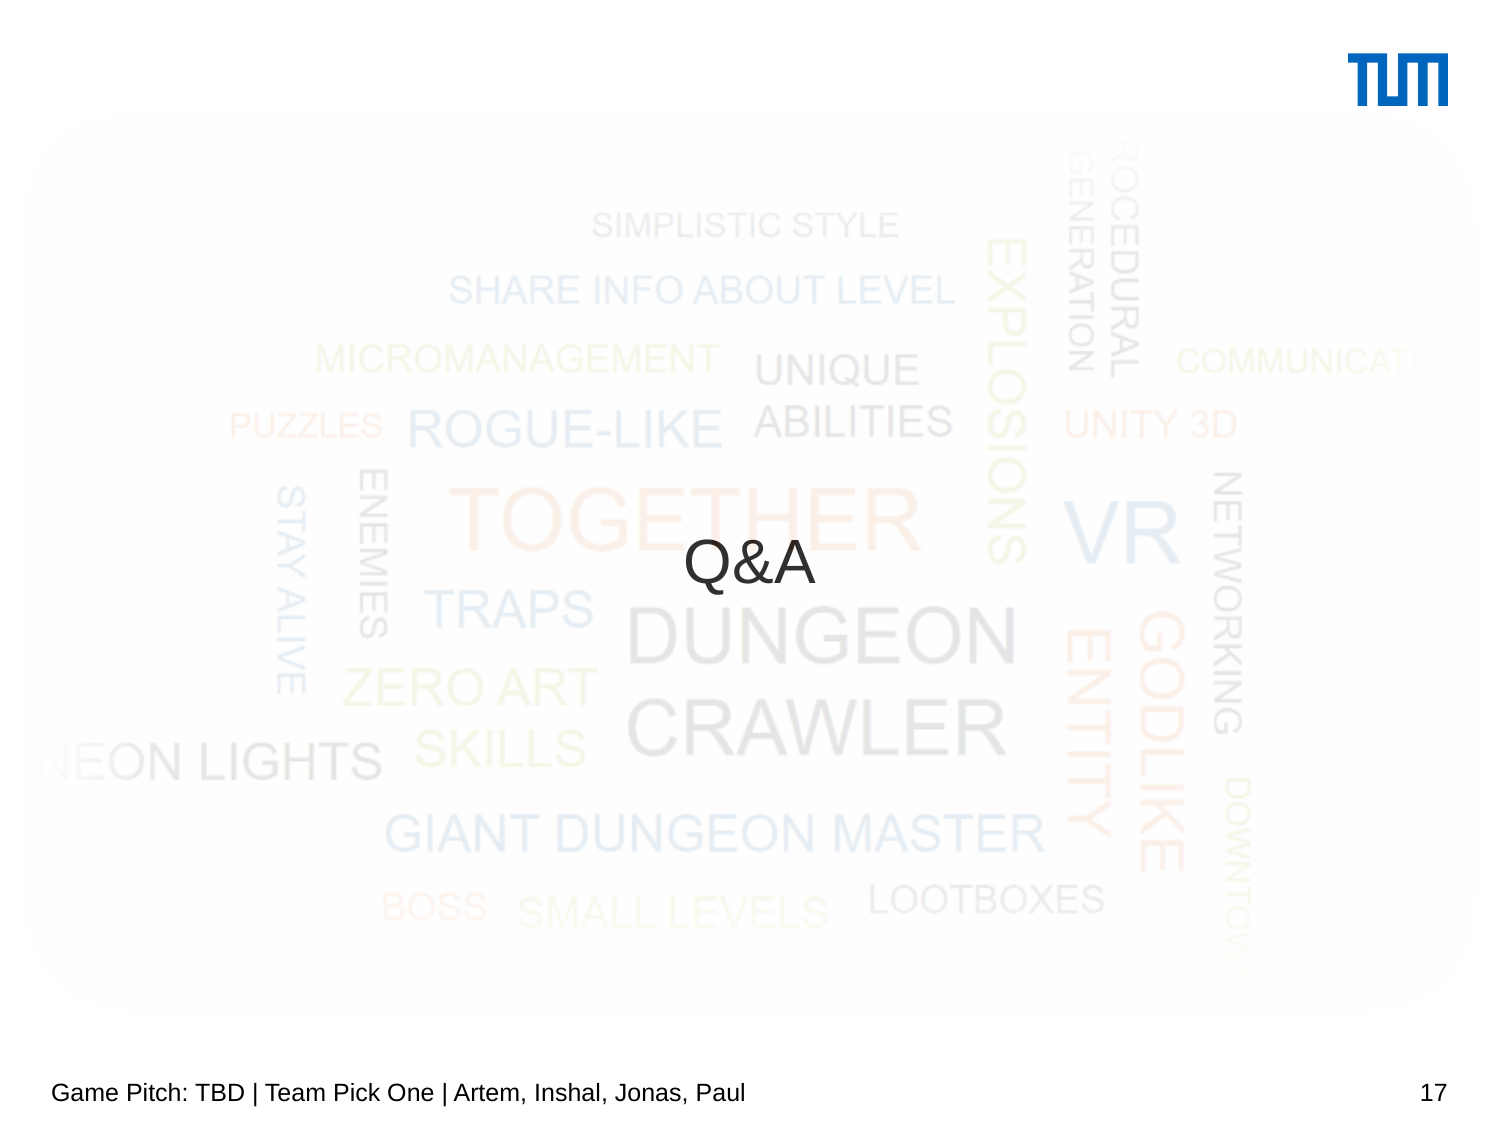

# Q&A
Game Pitch: TBD | Team Pick One | Artem, Inshal, Jonas, Paul
17